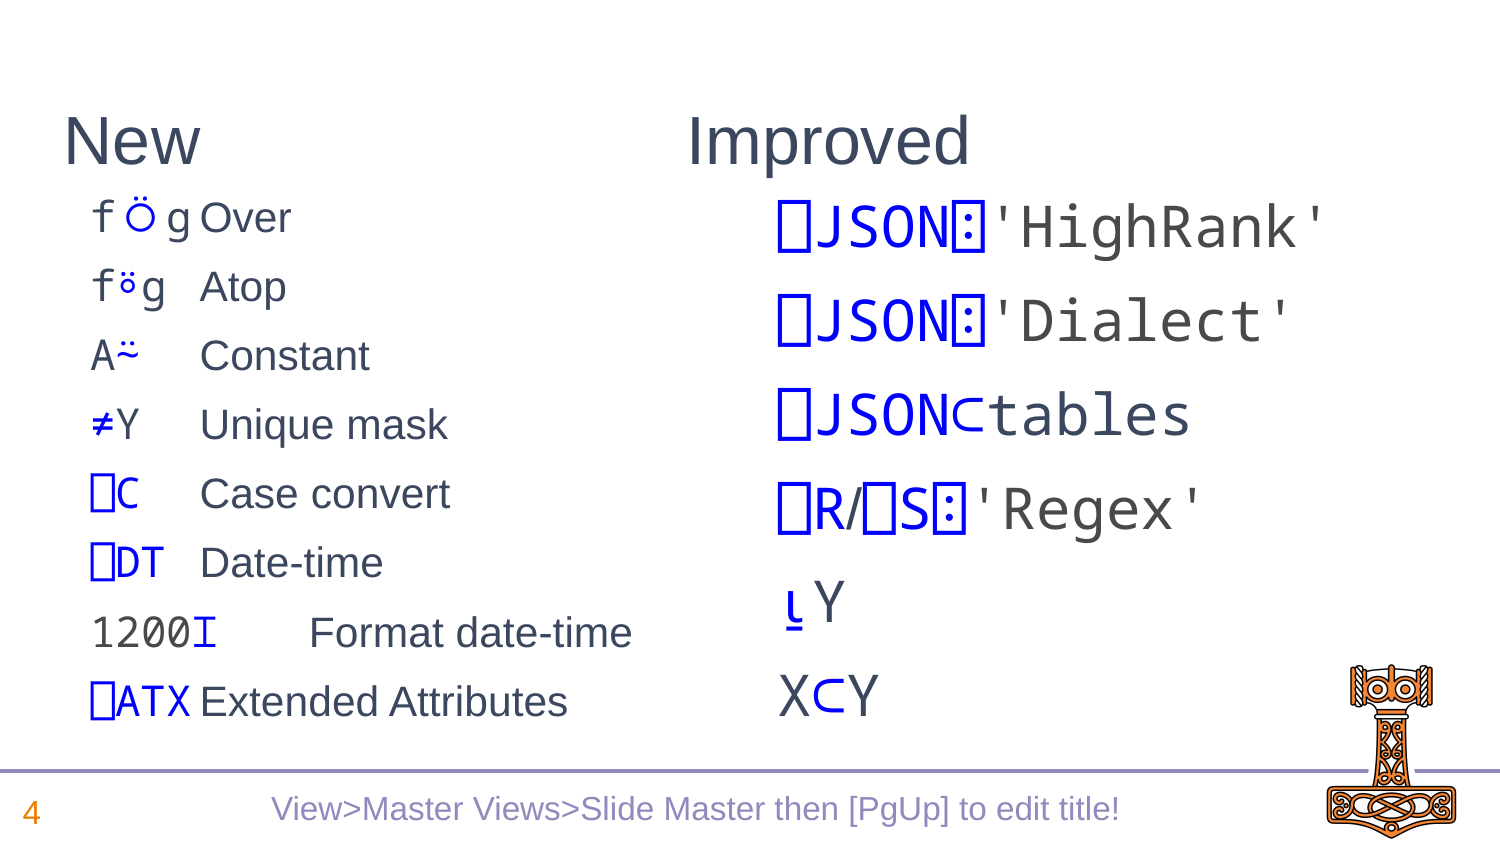

# New	Improved
f⍥g	Over
f⍤g	Atop
A⍨	Constant
≠Y	Unique mask
⎕C	Case convert
⎕DT	Date-time
1200⌶	Format date-time
⎕ATX	Extended Attributes

⎕JSON⍠'HighRank'
⎕JSON⍠'Dialect'
⎕JSON⊂tables
⎕R/⎕S⍠'Regex'
⍸Y
X⊂Y